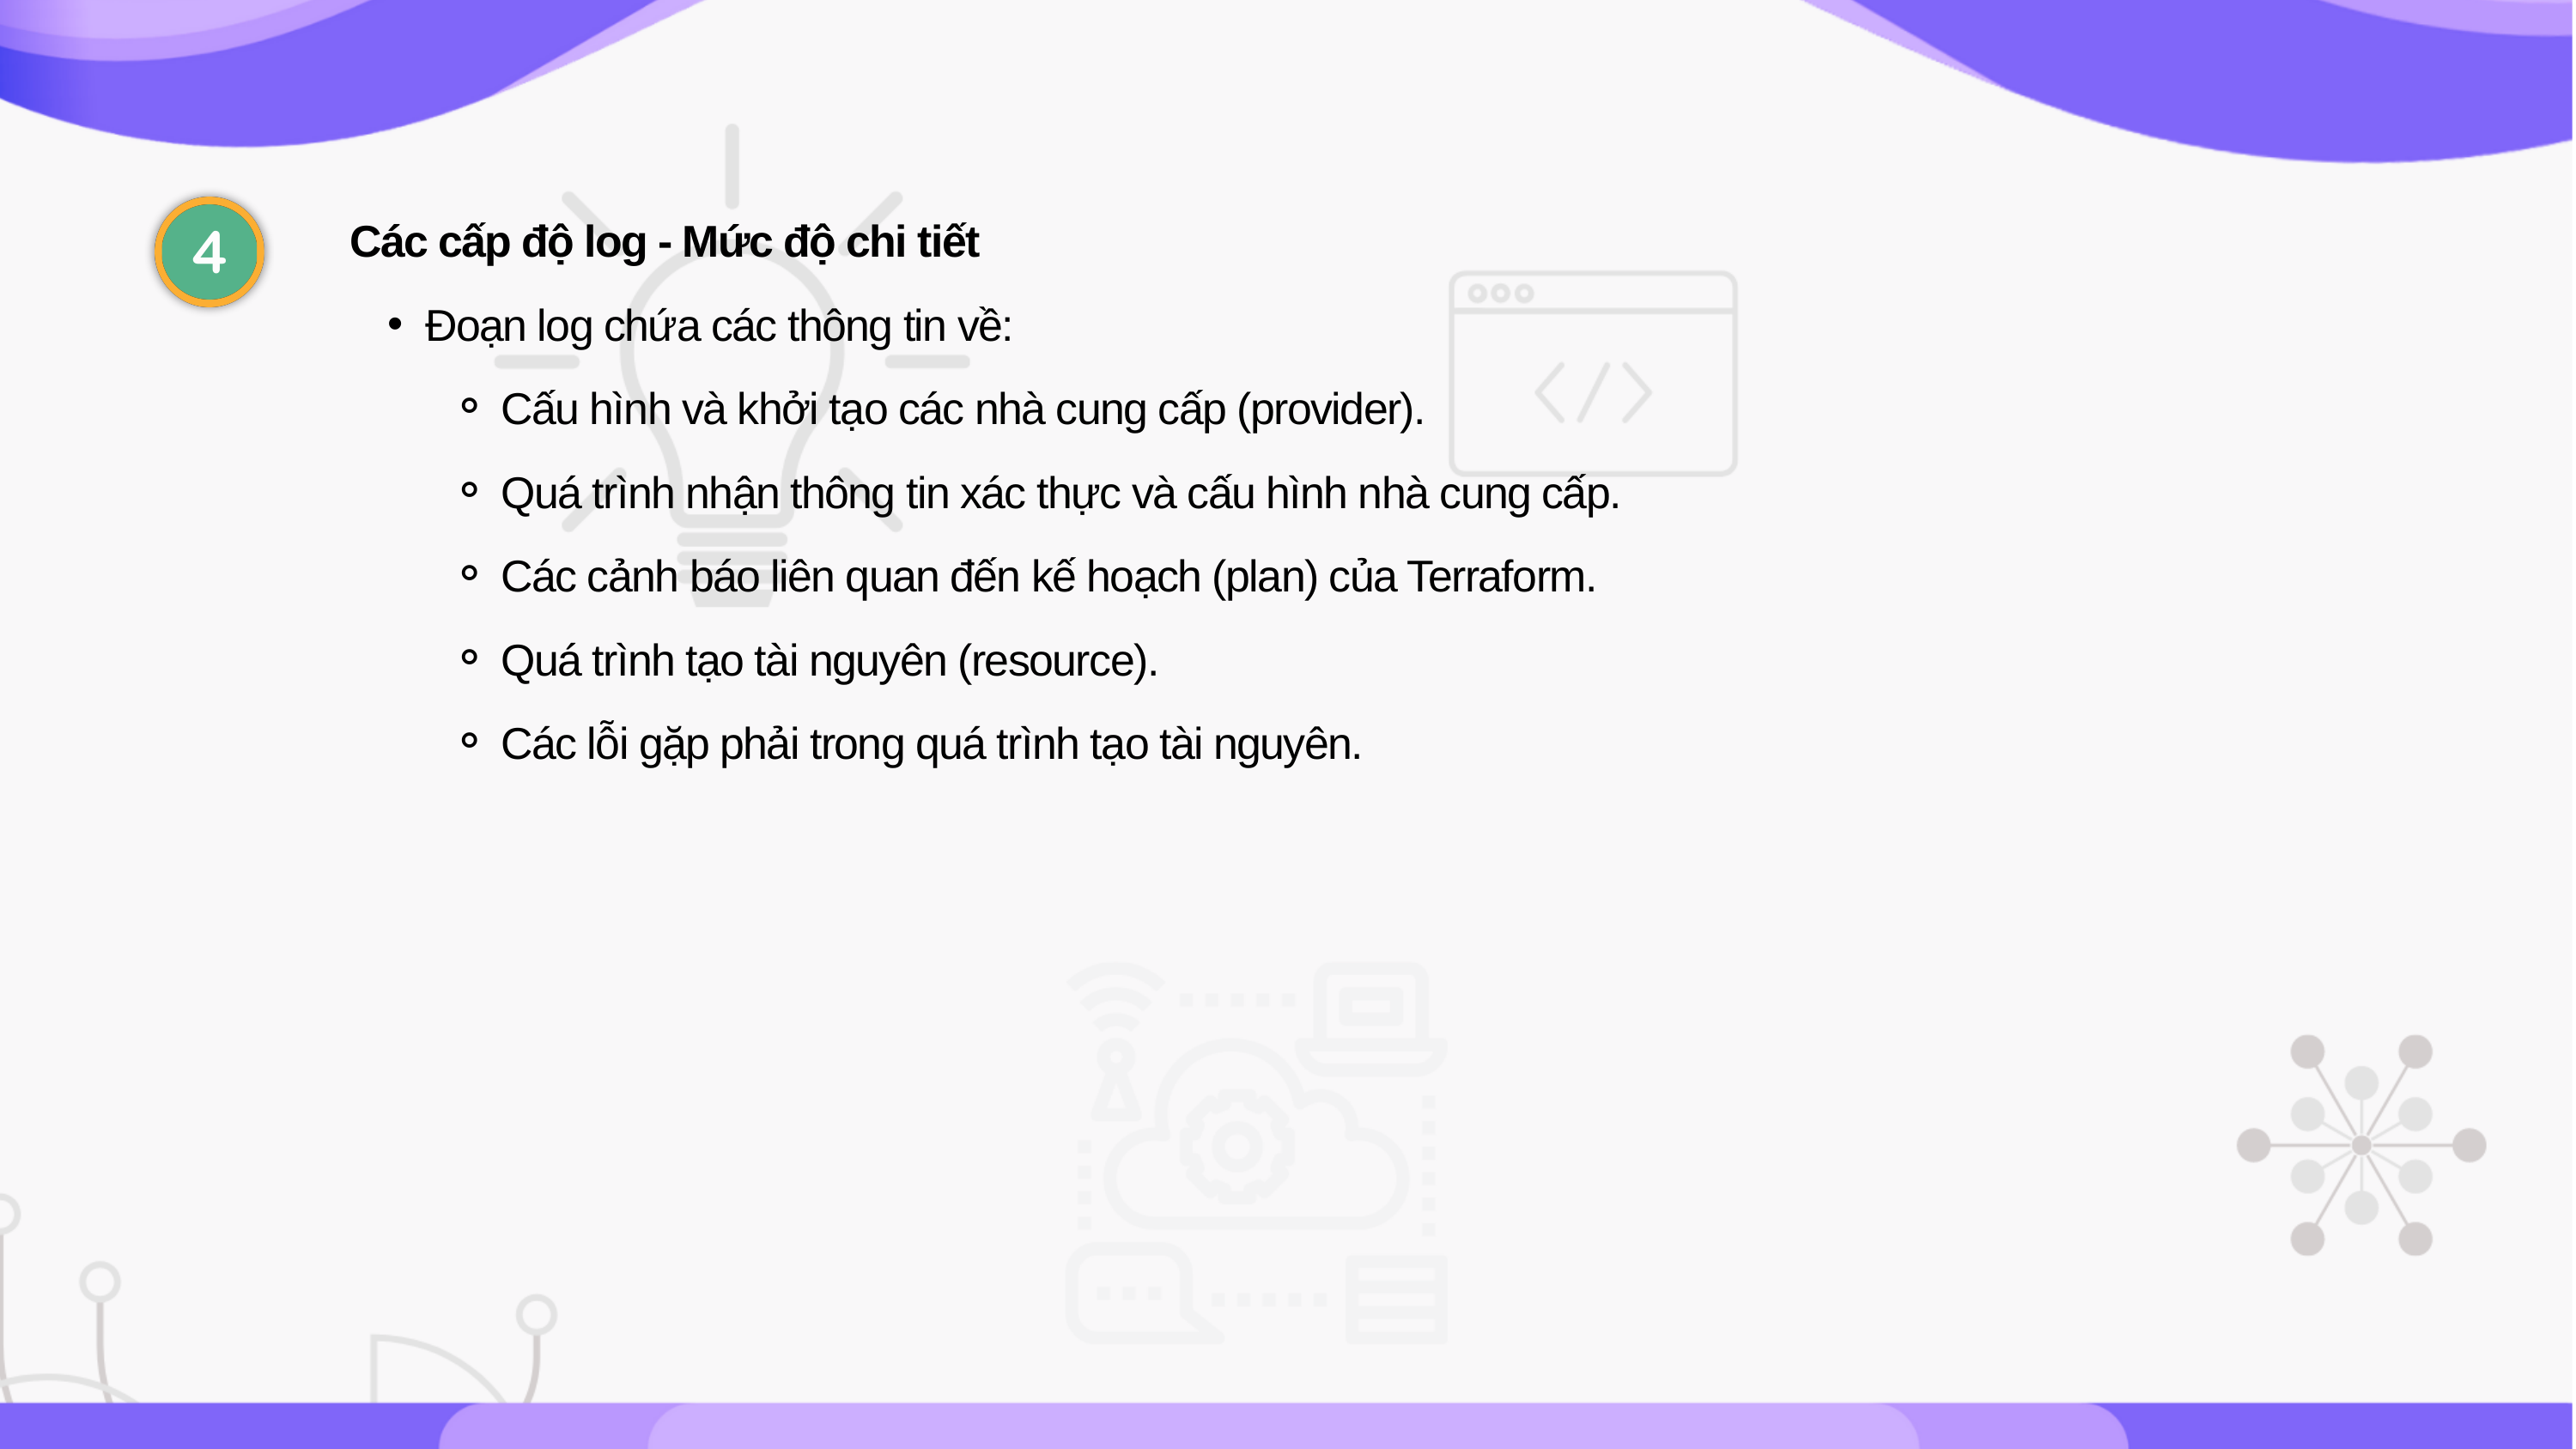

Các cấp độ log - Mức độ chi tiết
Đoạn log chứa các thông tin về:
Cấu hình và khởi tạo các nhà cung cấp (provider).
Quá trình nhận thông tin xác thực và cấu hình nhà cung cấp.
Các cảnh báo liên quan đến kế hoạch (plan) của Terraform.
Quá trình tạo tài nguyên (resource).
Các lỗi gặp phải trong quá trình tạo tài nguyên.